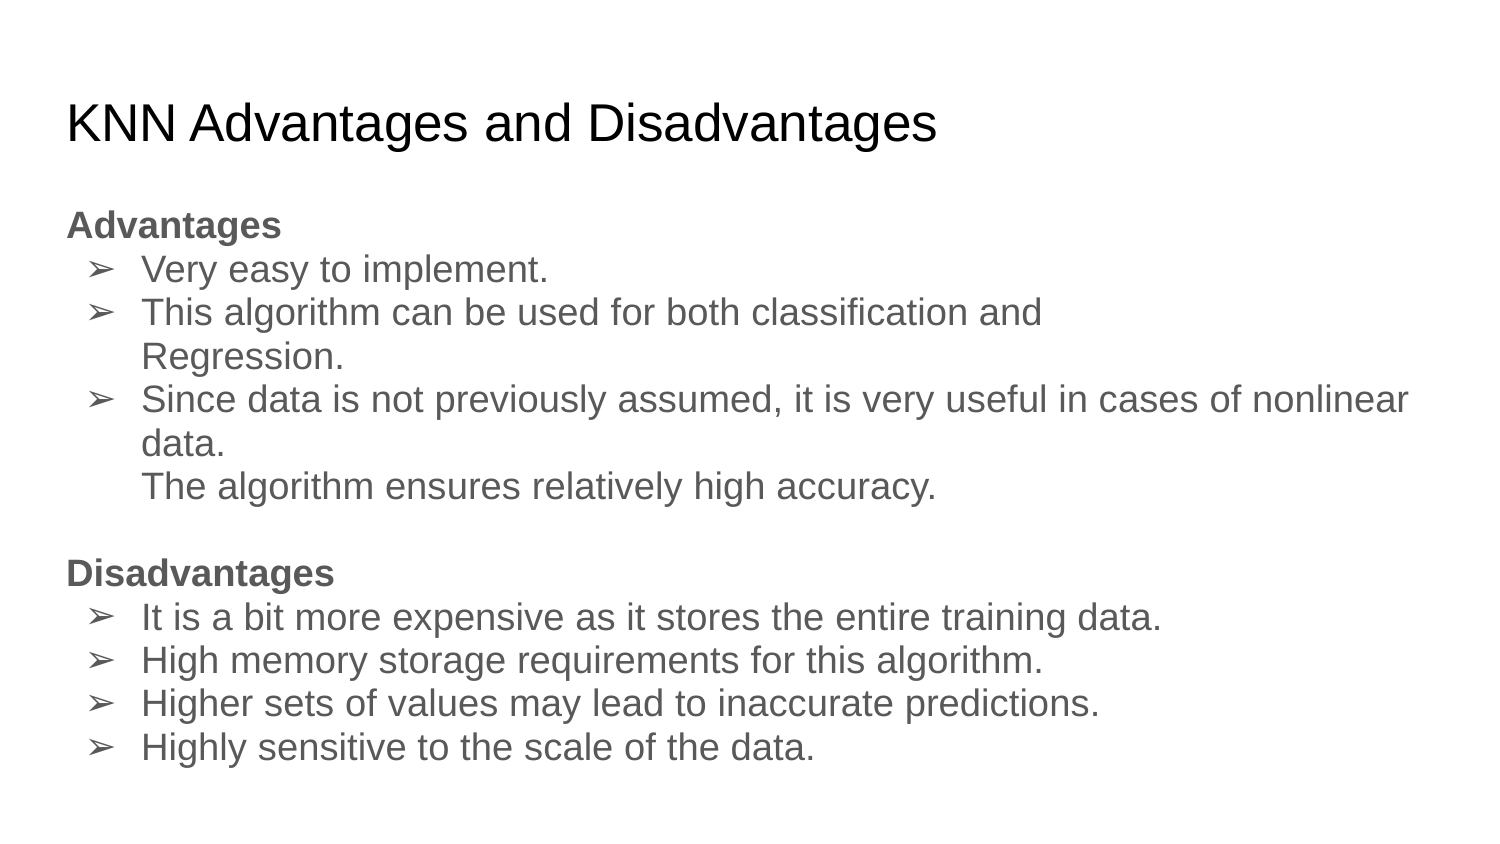

# KNN Advantages and Disadvantages
Advantages
Very easy to implement.
This algorithm can be used for both classification and
Regression.
Since data is not previously assumed, it is very useful in cases of nonlinear data.
The algorithm ensures relatively high accuracy.

Disadvantages
It is a bit more expensive as it stores the entire training data.
High memory storage requirements for this algorithm.
Higher sets of values may lead to inaccurate predictions.
Highly sensitive to the scale of the data.